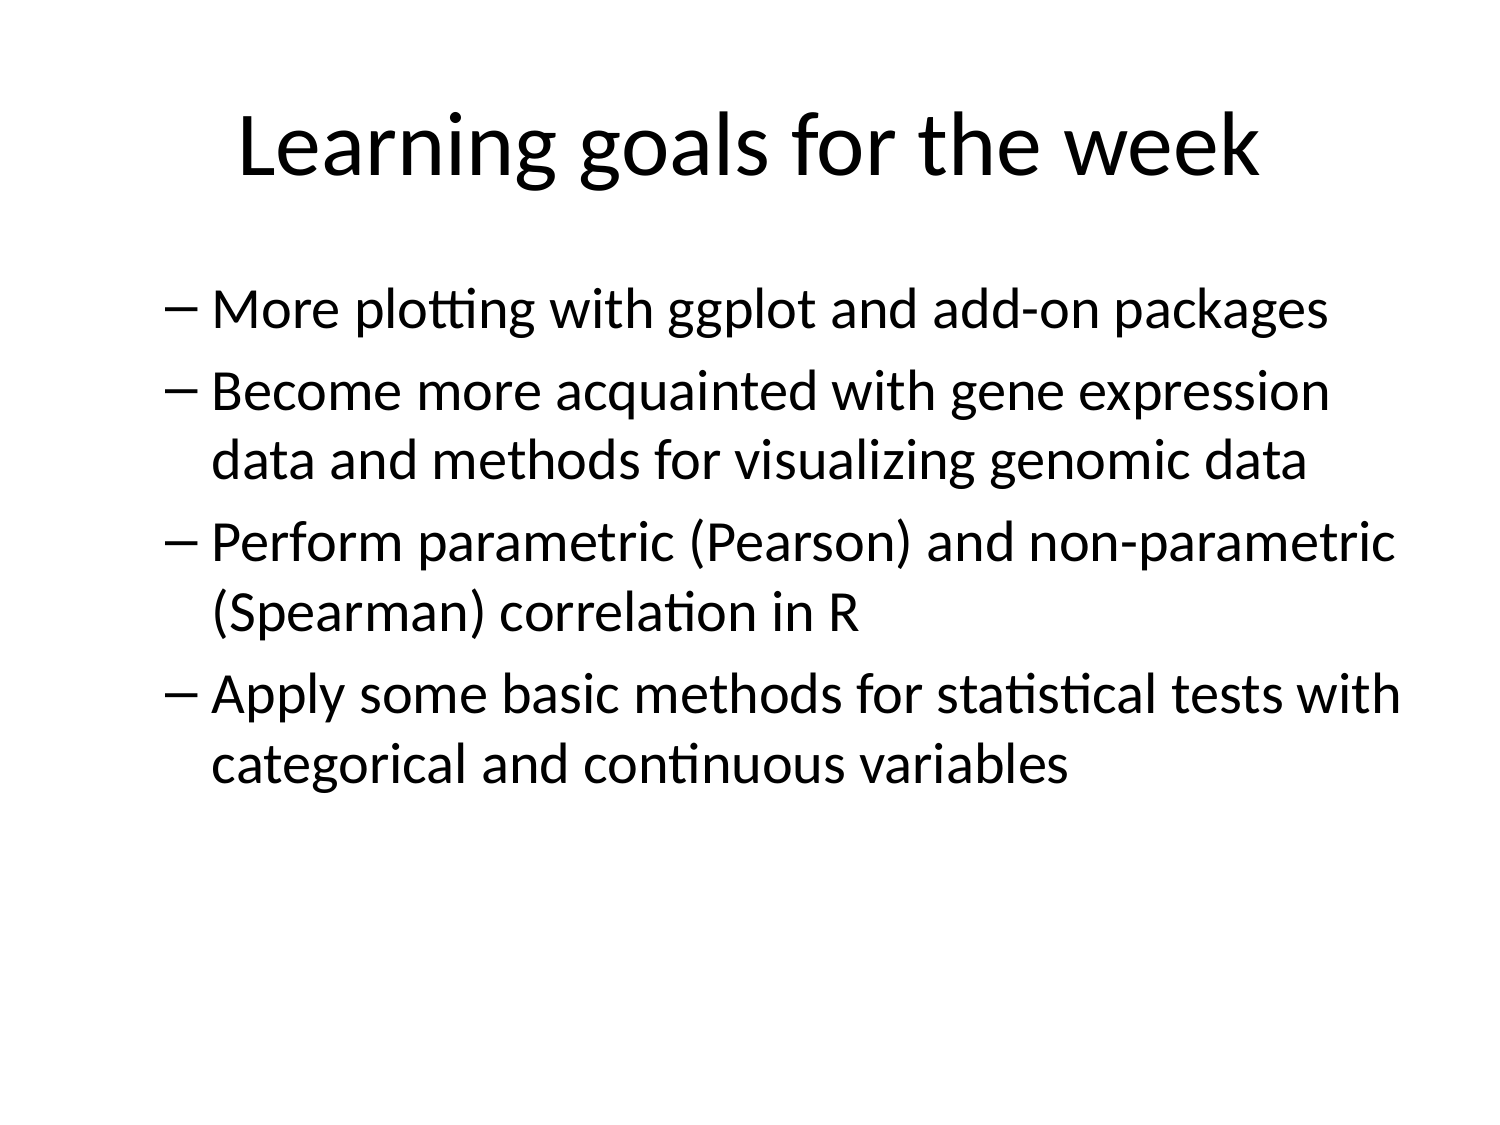

# Learning goals for the week
More plotting with ggplot and add-on packages
Become more acquainted with gene expression data and methods for visualizing genomic data
Perform parametric (Pearson) and non-parametric (Spearman) correlation in R
Apply some basic methods for statistical tests with categorical and continuous variables